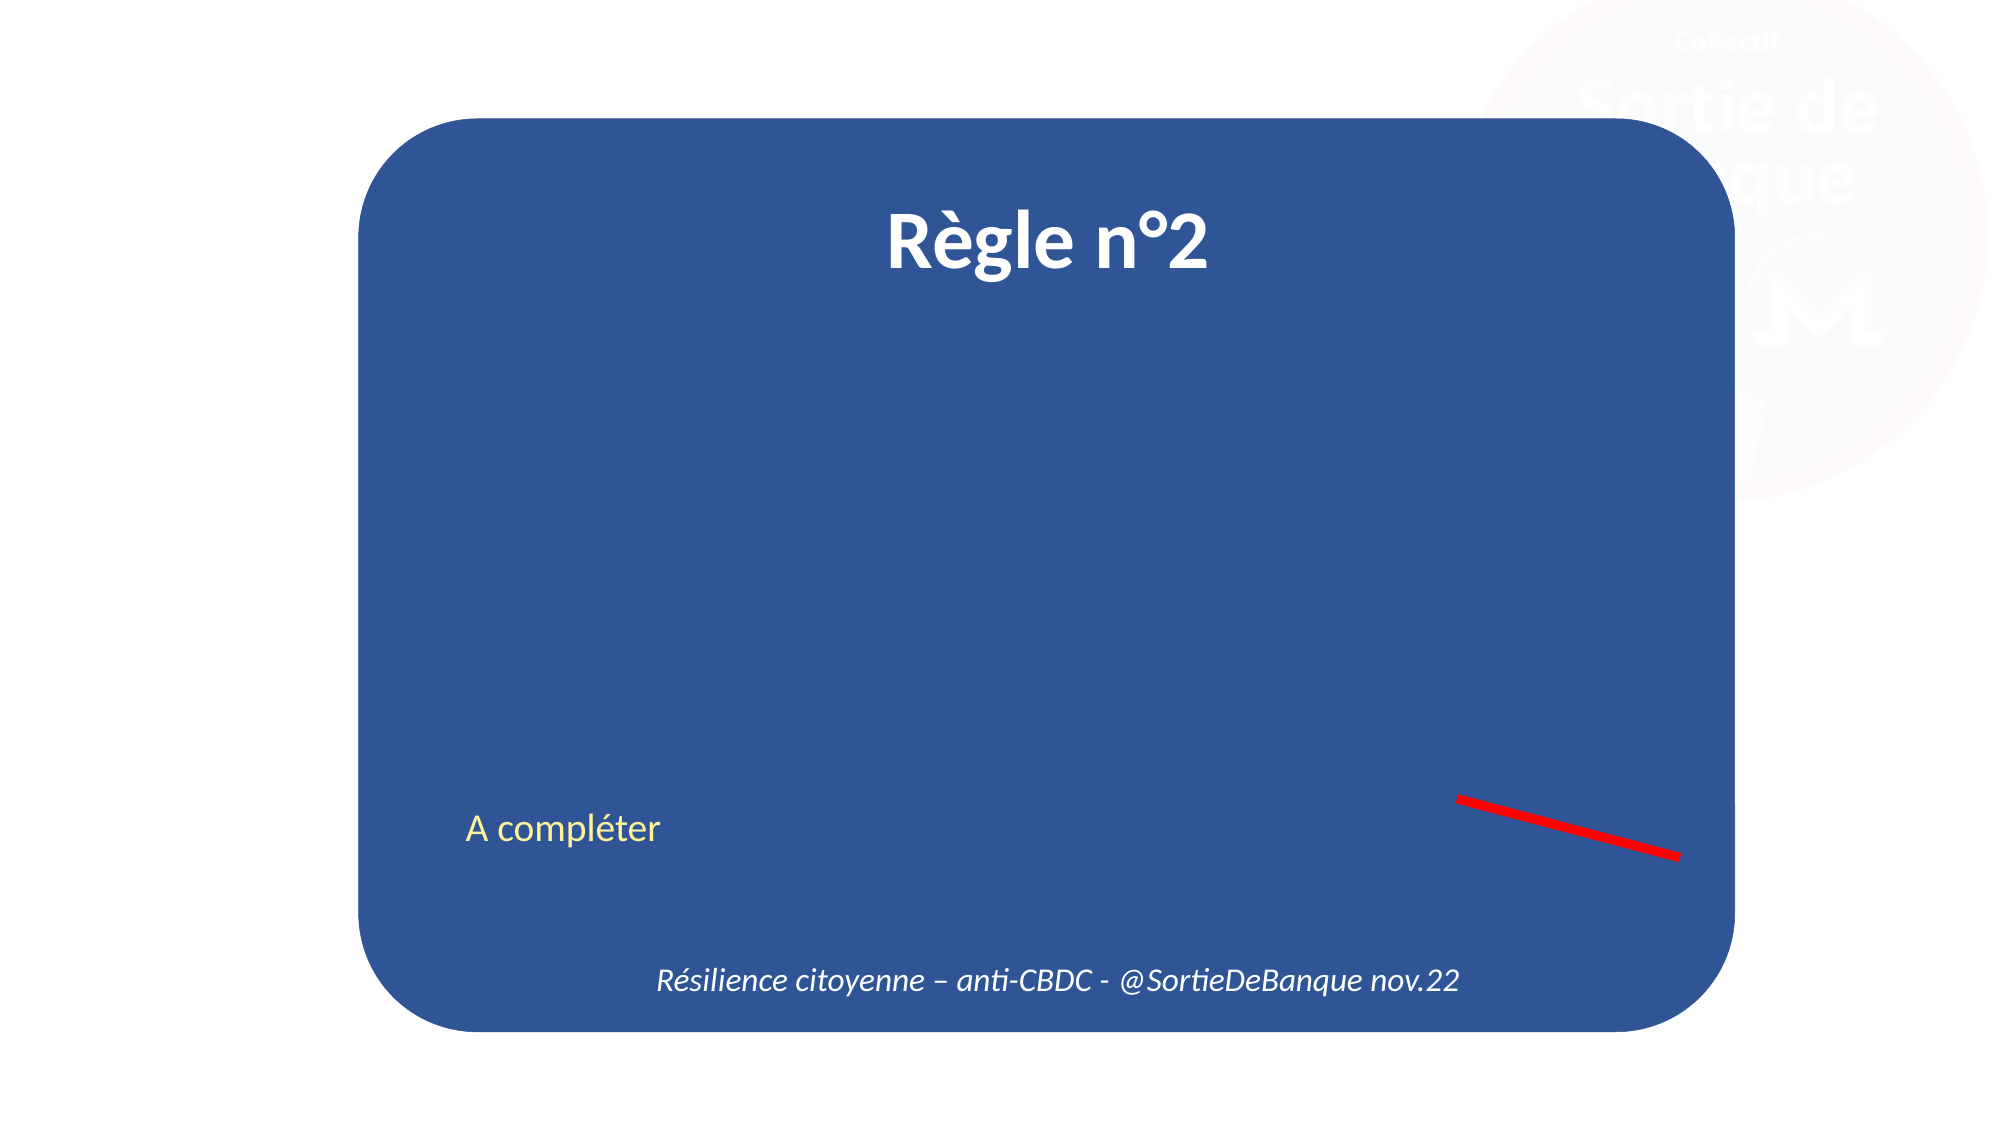

Règle n°2

A compléter
Résilience citoyenne – anti-CBDC - @SortieDeBanque nov.22